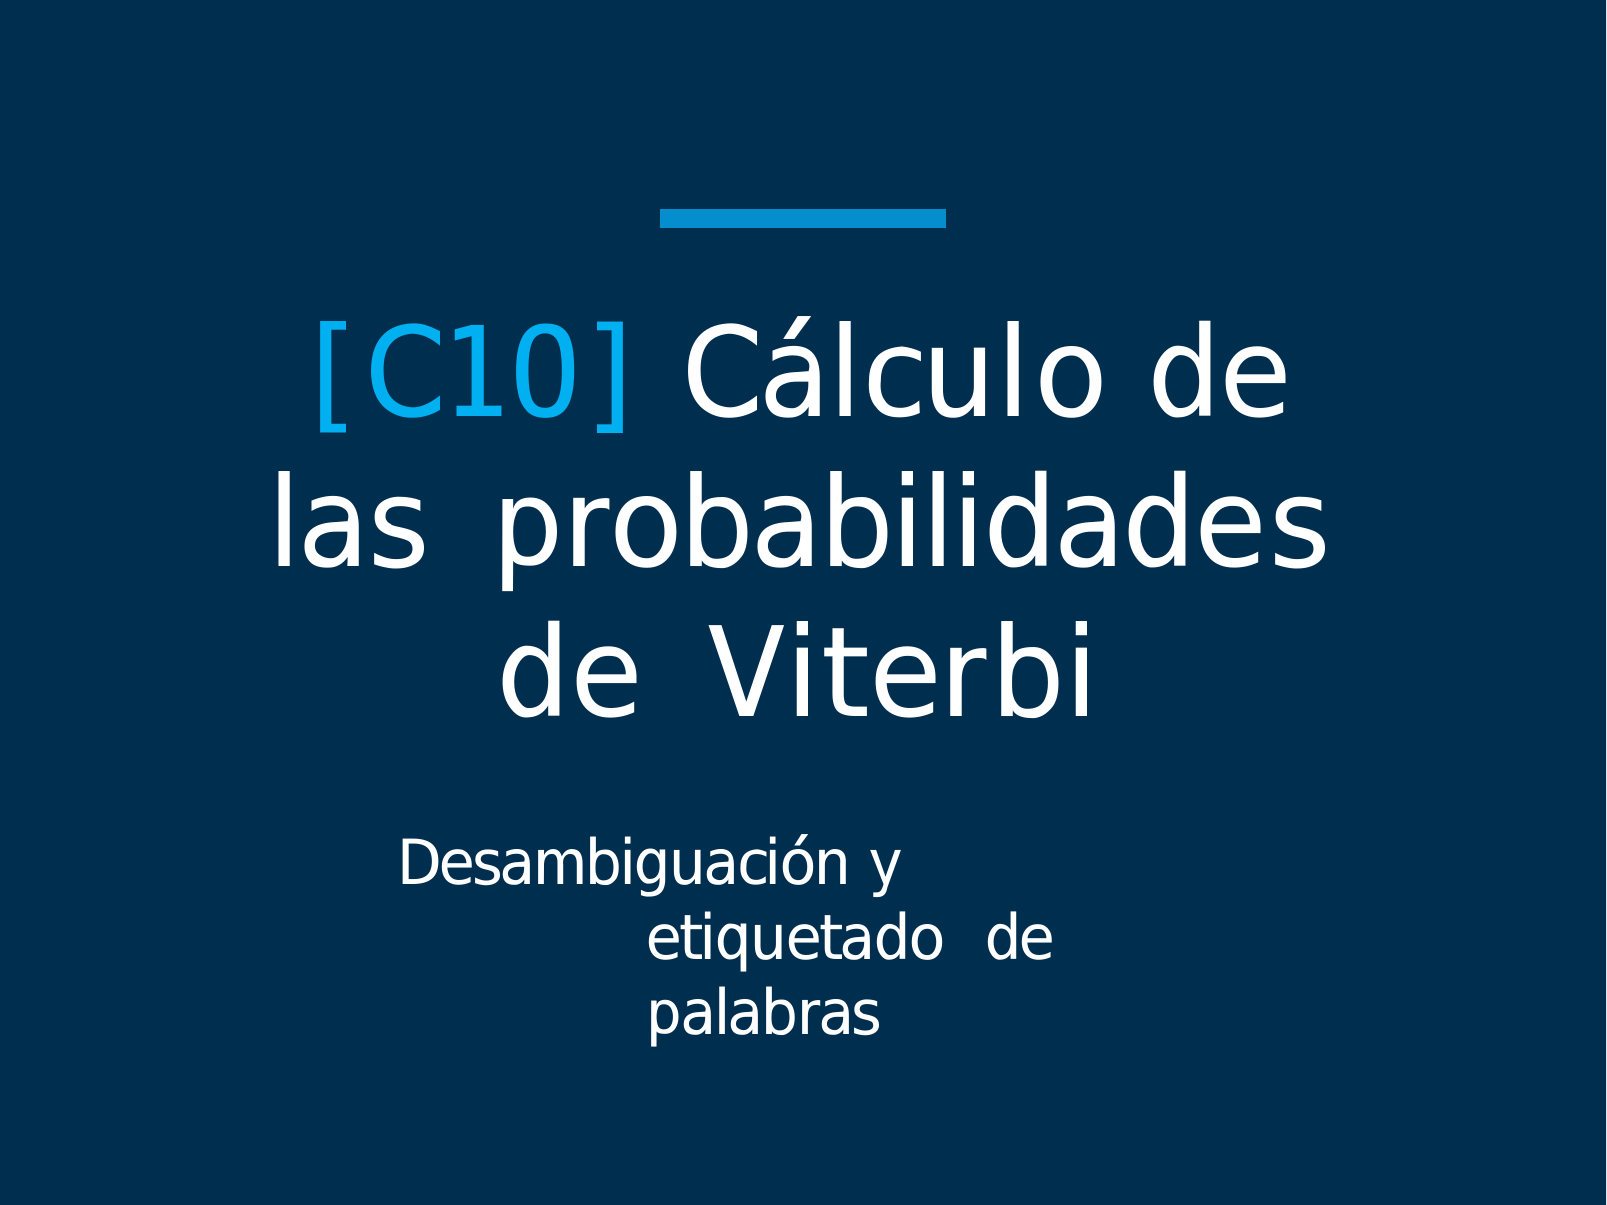

# [C10] Cálculo de las  probabilidades de  Viterbi
Desambiguación y etiquetado  de palabras